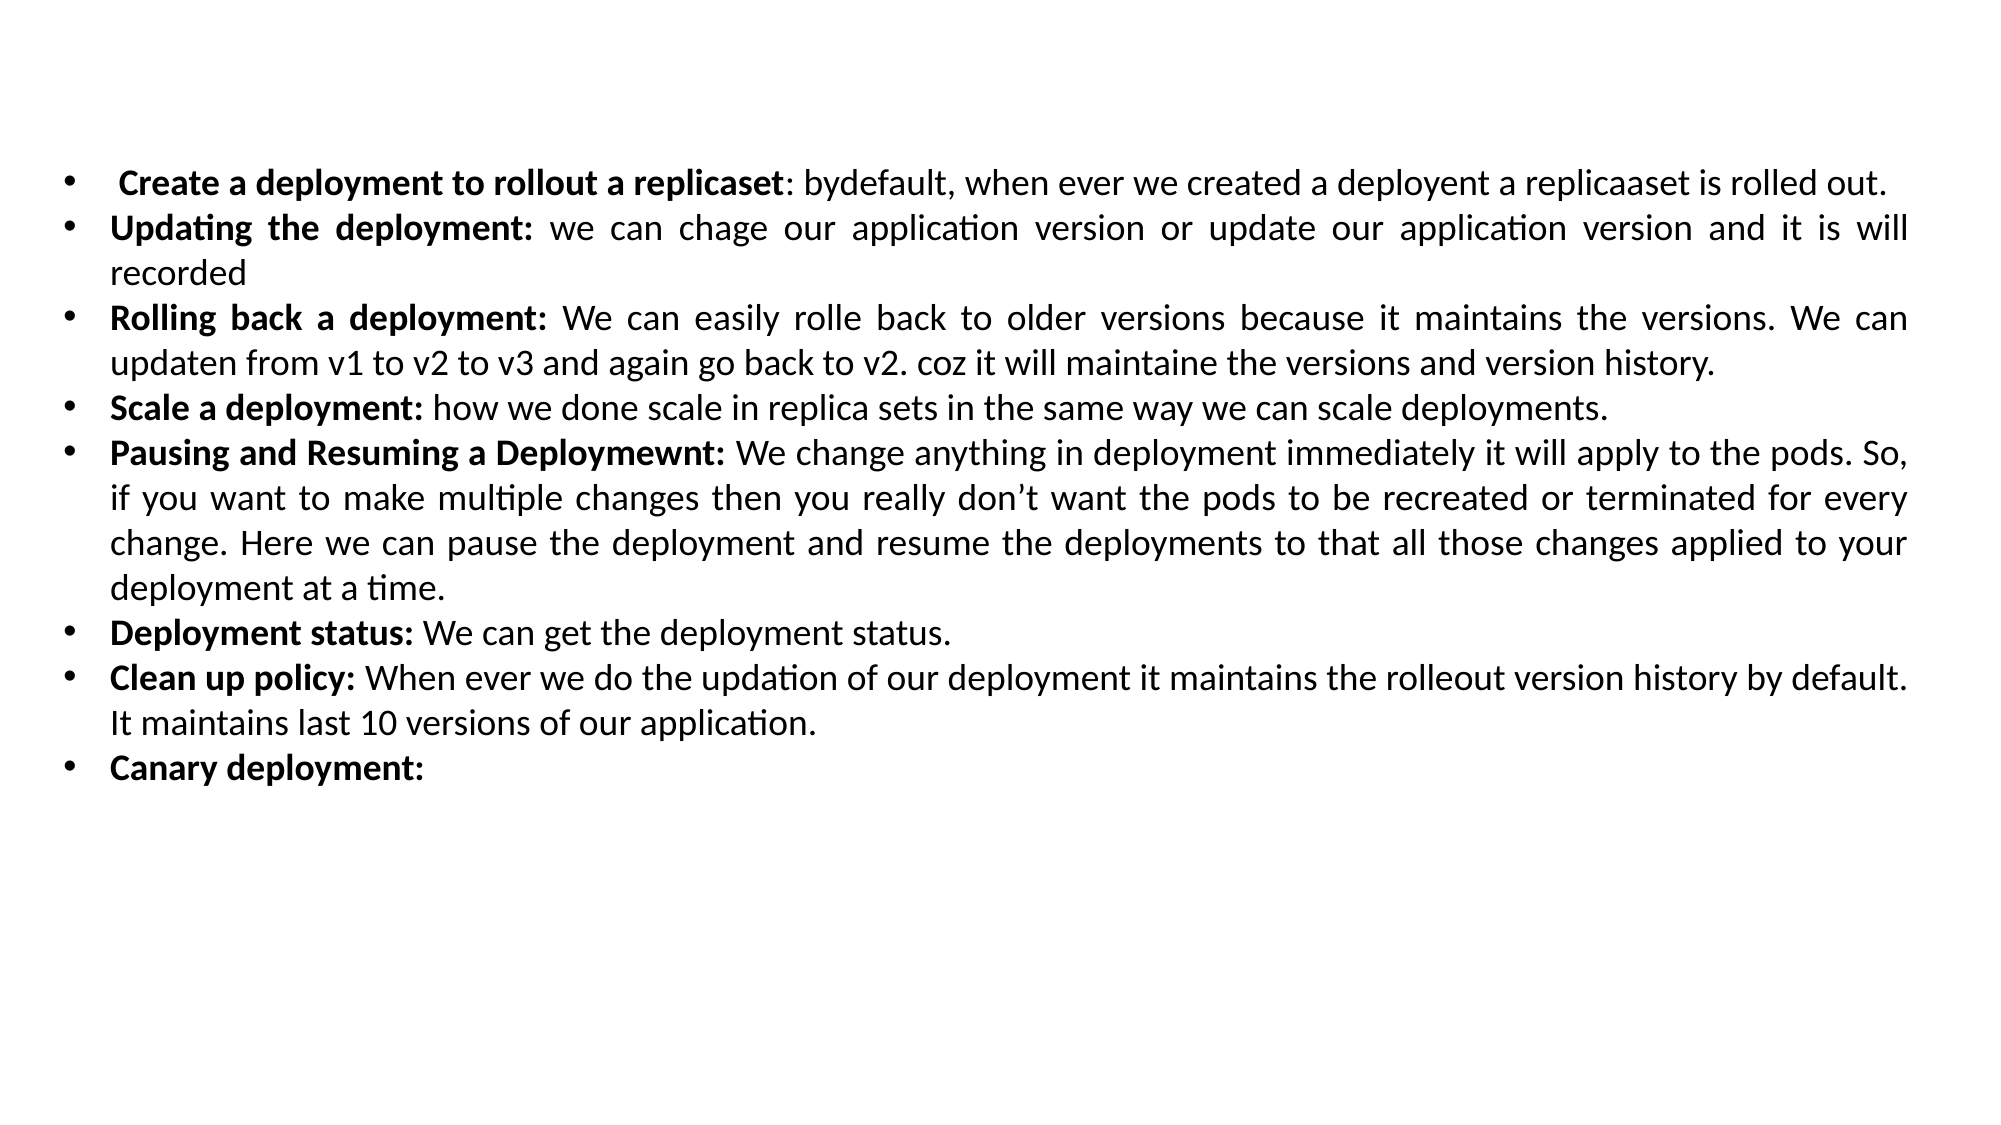

Create a deployment to rollout a replicaset: bydefault, when ever we created a deployent a replicaaset is rolled out.
Updating the deployment: we can chage our application version or update our application version and it is will recorded
Rolling back a deployment: We can easily rolle back to older versions because it maintains the versions. We can updaten from v1 to v2 to v3 and again go back to v2. coz it will maintaine the versions and version history.
Scale a deployment: how we done scale in replica sets in the same way we can scale deployments.
Pausing and Resuming a Deploymewnt: We change anything in deployment immediately it will apply to the pods. So, if you want to make multiple changes then you really don’t want the pods to be recreated or terminated for every change. Here we can pause the deployment and resume the deployments to that all those changes applied to your deployment at a time.
Deployment status: We can get the deployment status.
Clean up policy: When ever we do the updation of our deployment it maintains the rolleout version history by default. It maintains last 10 versions of our application.
Canary deployment: